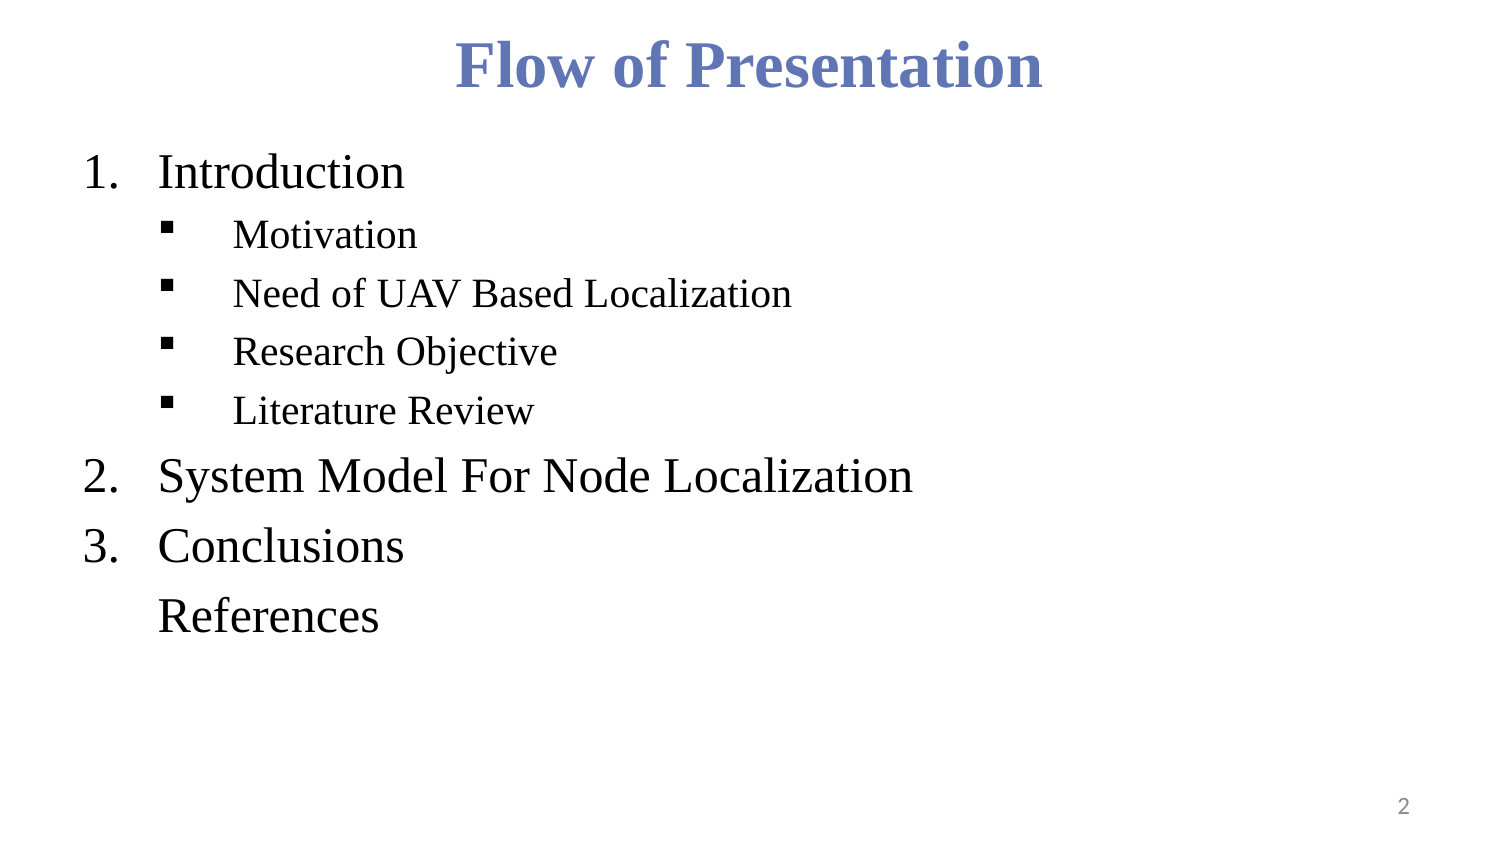

# Flow of Presentation
Introduction
Motivation
Need of UAV Based Localization
Research Objective
Literature Review
System Model For Node Localization
Conclusions
References
2